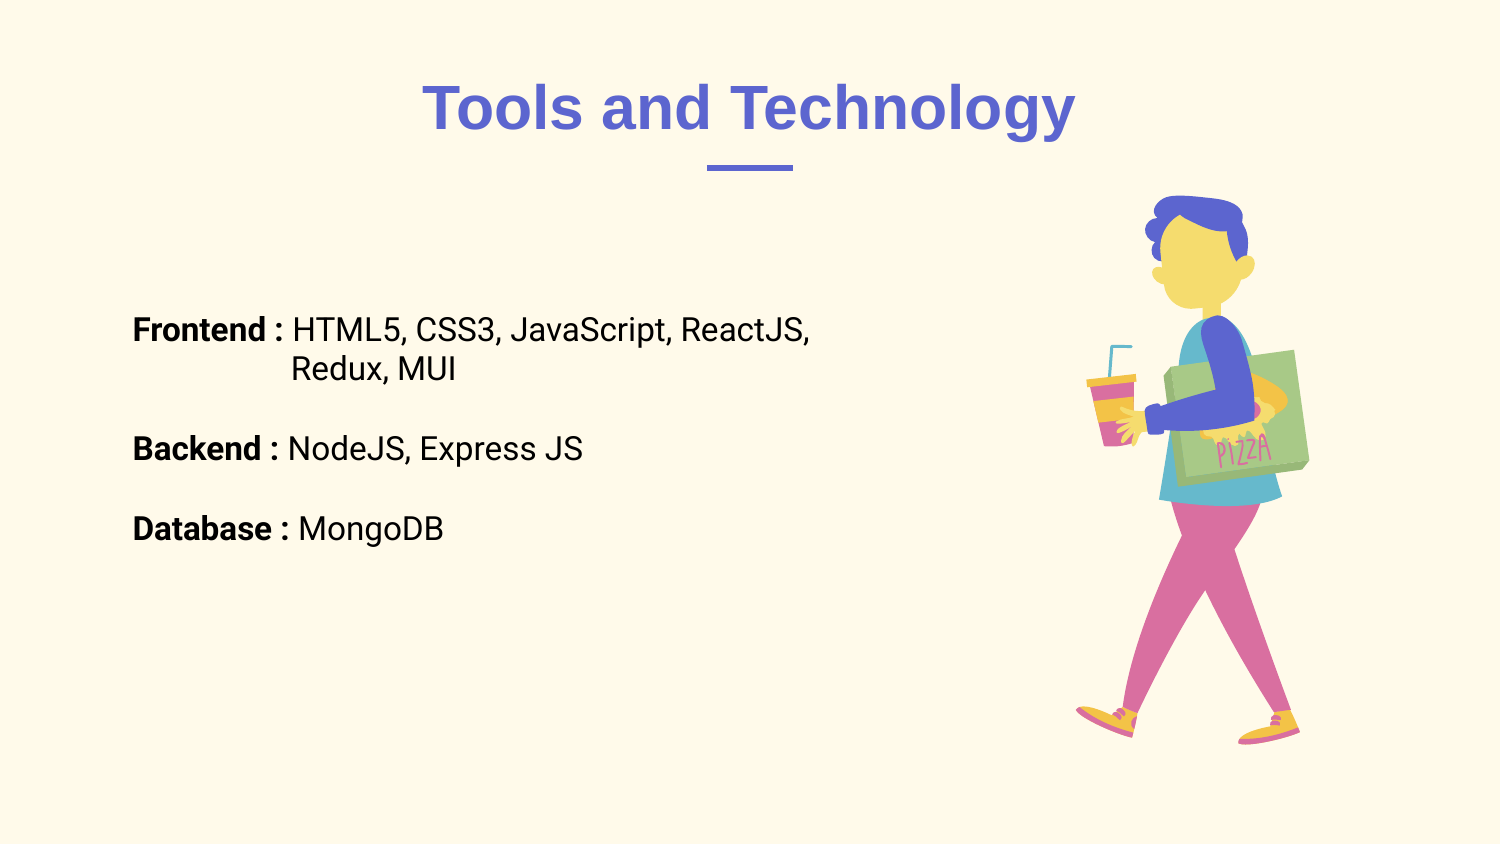

# Tools and Technology

Frontend : HTML5, CSS3, JavaScript, ReactJS,     	   	 Redux, MUI

Backend : NodeJS, Express JS

Database : MongoDB